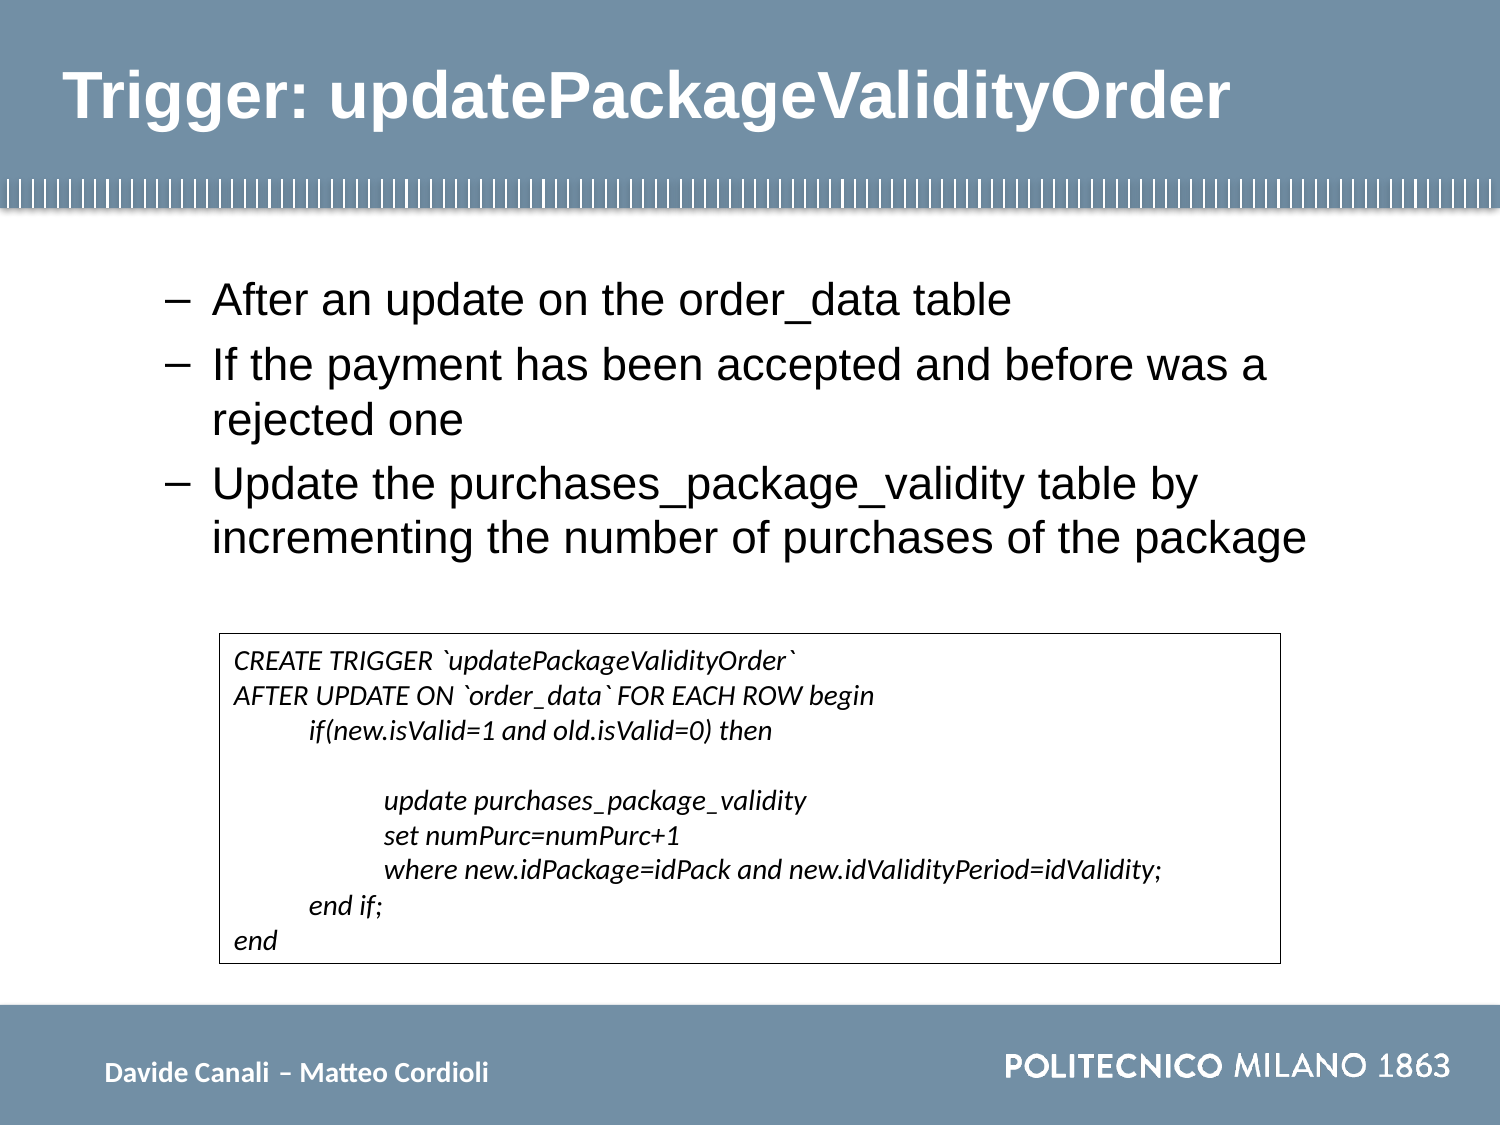

# Trigger: updatePackageValidityOrder
After an update on the order_data table
If the payment has been accepted and before was a rejected one
Update the purchases_package_validity table by incrementing the number of purchases of the package
CREATE TRIGGER `updatePackageValidityOrder`
AFTER UPDATE ON `order_data` FOR EACH ROW begin
if(new.isValid=1 and old.isValid=0) then
update purchases_package_validity
set numPurc=numPurc+1
where new.idPackage=idPack and new.idValidityPeriod=idValidity;
end if;
end
Davide Canali – Matteo Cordioli